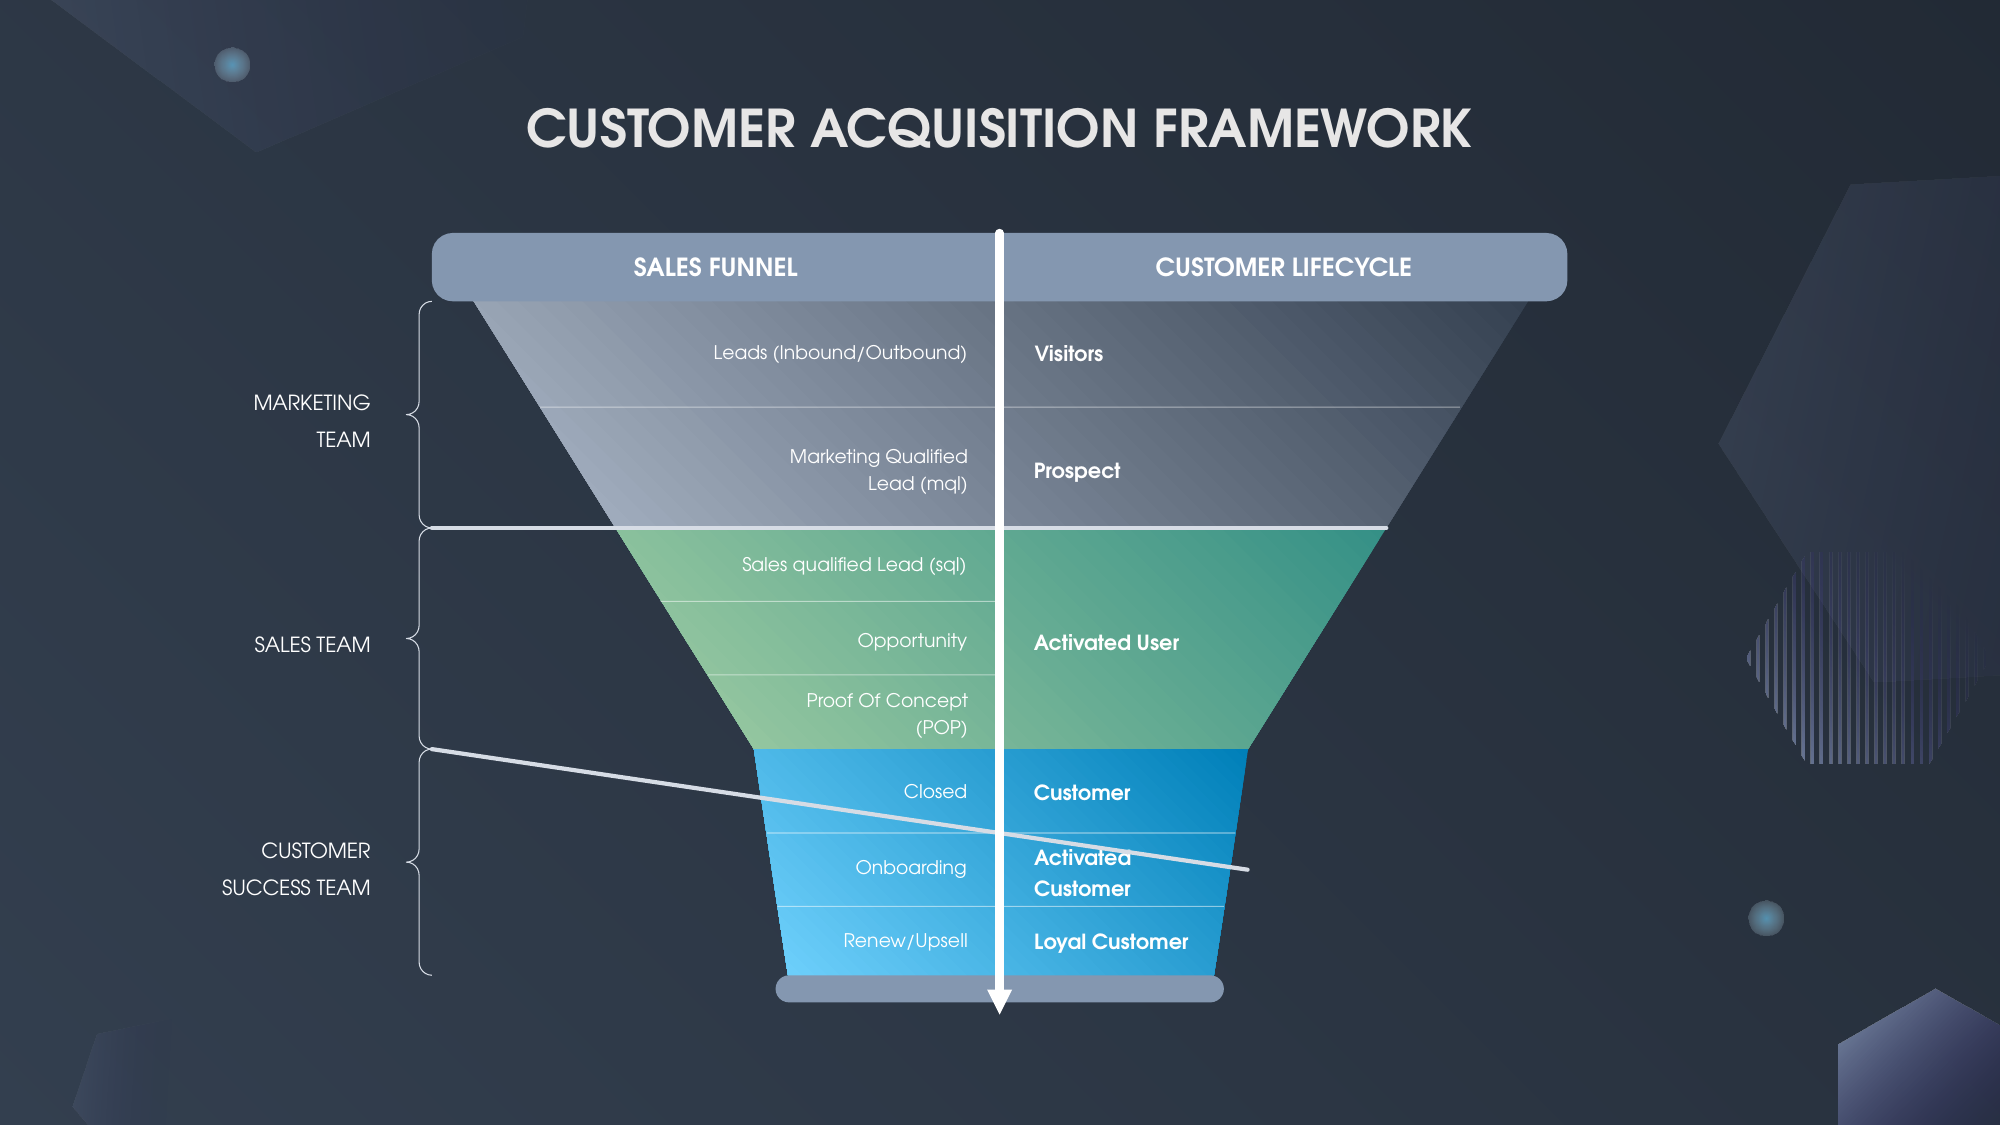

CUSTOMER ACQUISITION FRAMEWORK

SALES FUNNEL
CUSTOMER LIFECYCLE

Visitors
Leads (Inbound/Outbound)
MARKETING TEAM
Marketing Qualified Lead (mql)
Prospect

Sales qualified Lead (sql)

Activated User
Opportunity
SALES TEAM
Proof Of Concept (POP)

Customer
Closed
CUSTOMER SUCCESS TEAM
Activated Customer
Onboarding

Loyal Customer
Renew/Upsell